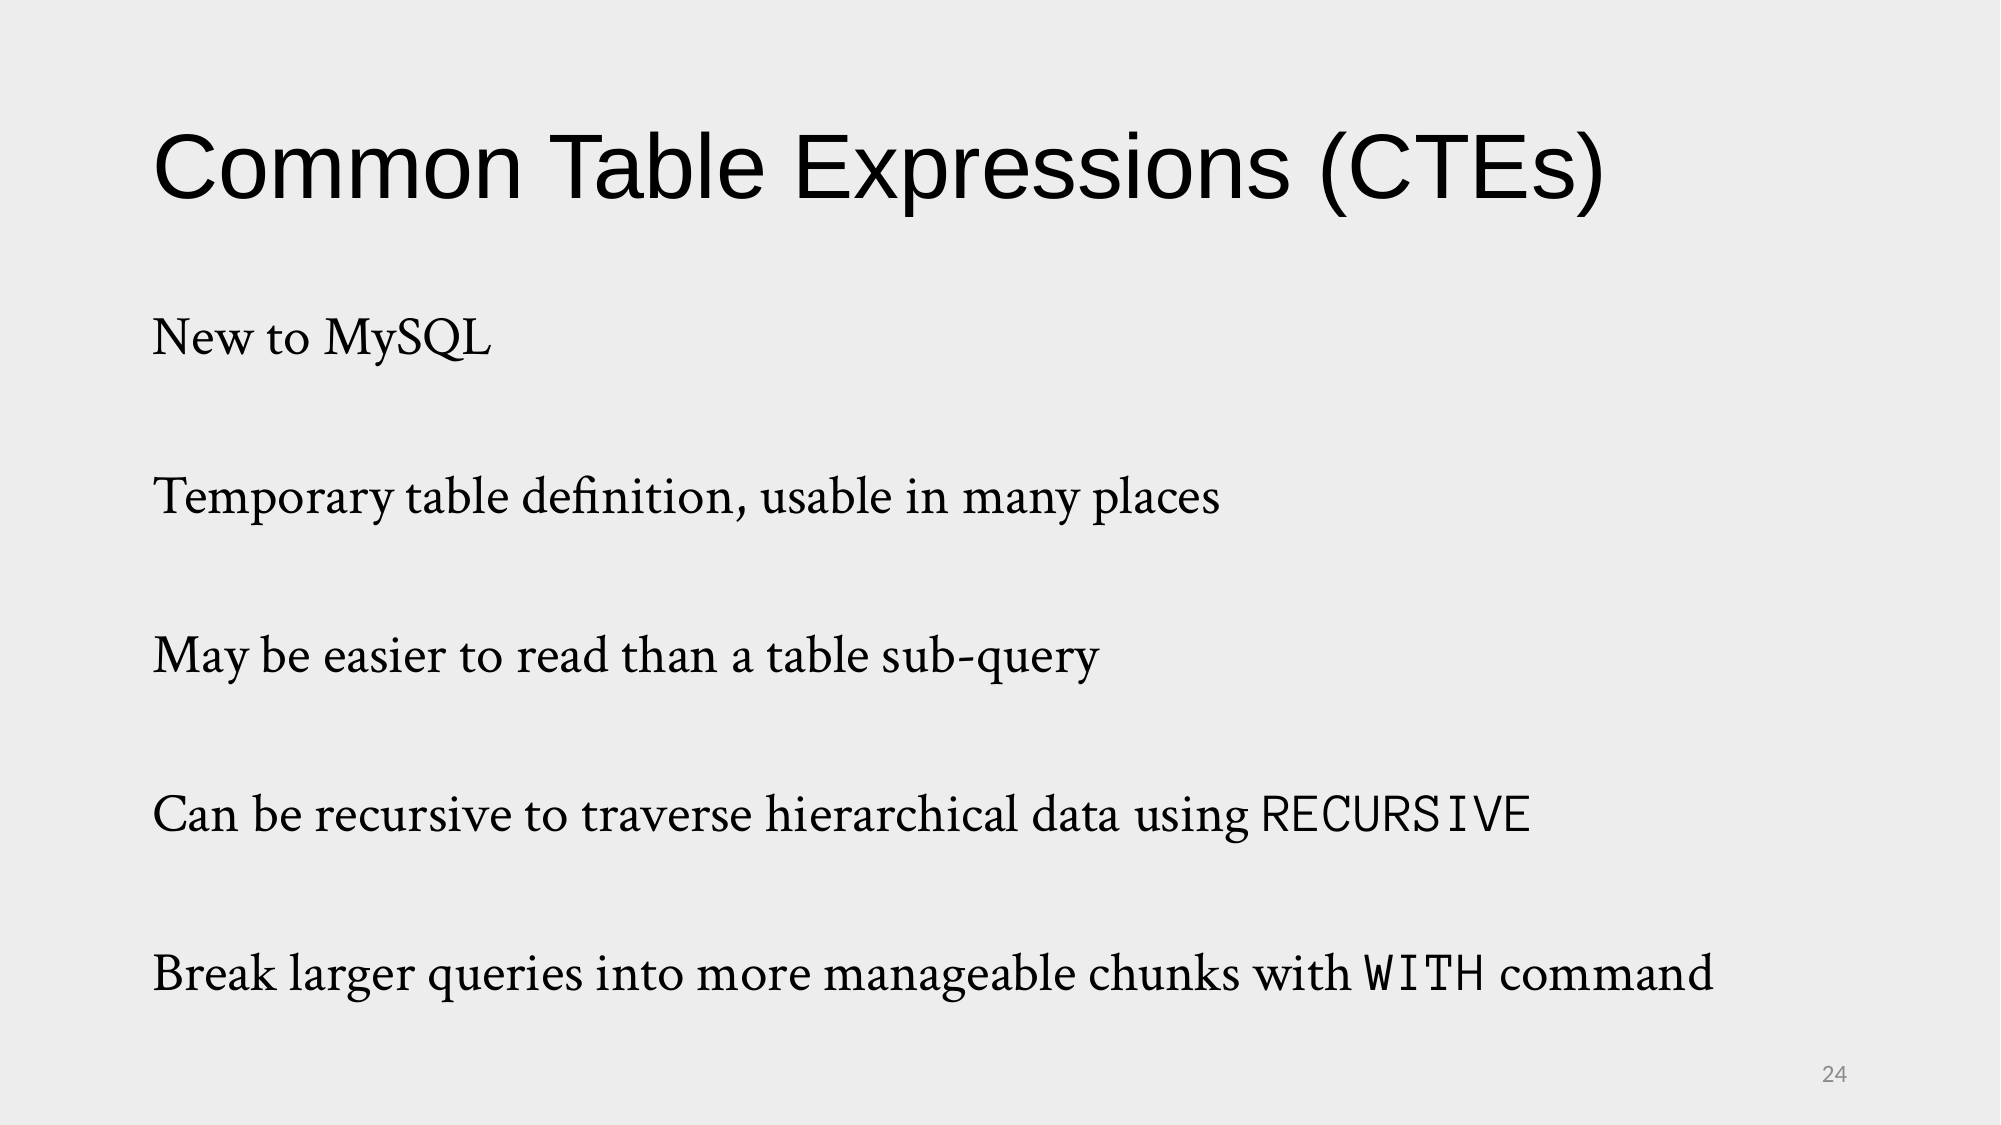

# Common Table Expressions (CTEs)
New to MySQL

Temporary table definition, usable in many places

May be easier to read than a table sub-query

Can be recursive to traverse hierarchical data using RECURSIVE

Break larger queries into more manageable chunks with WITH command
24